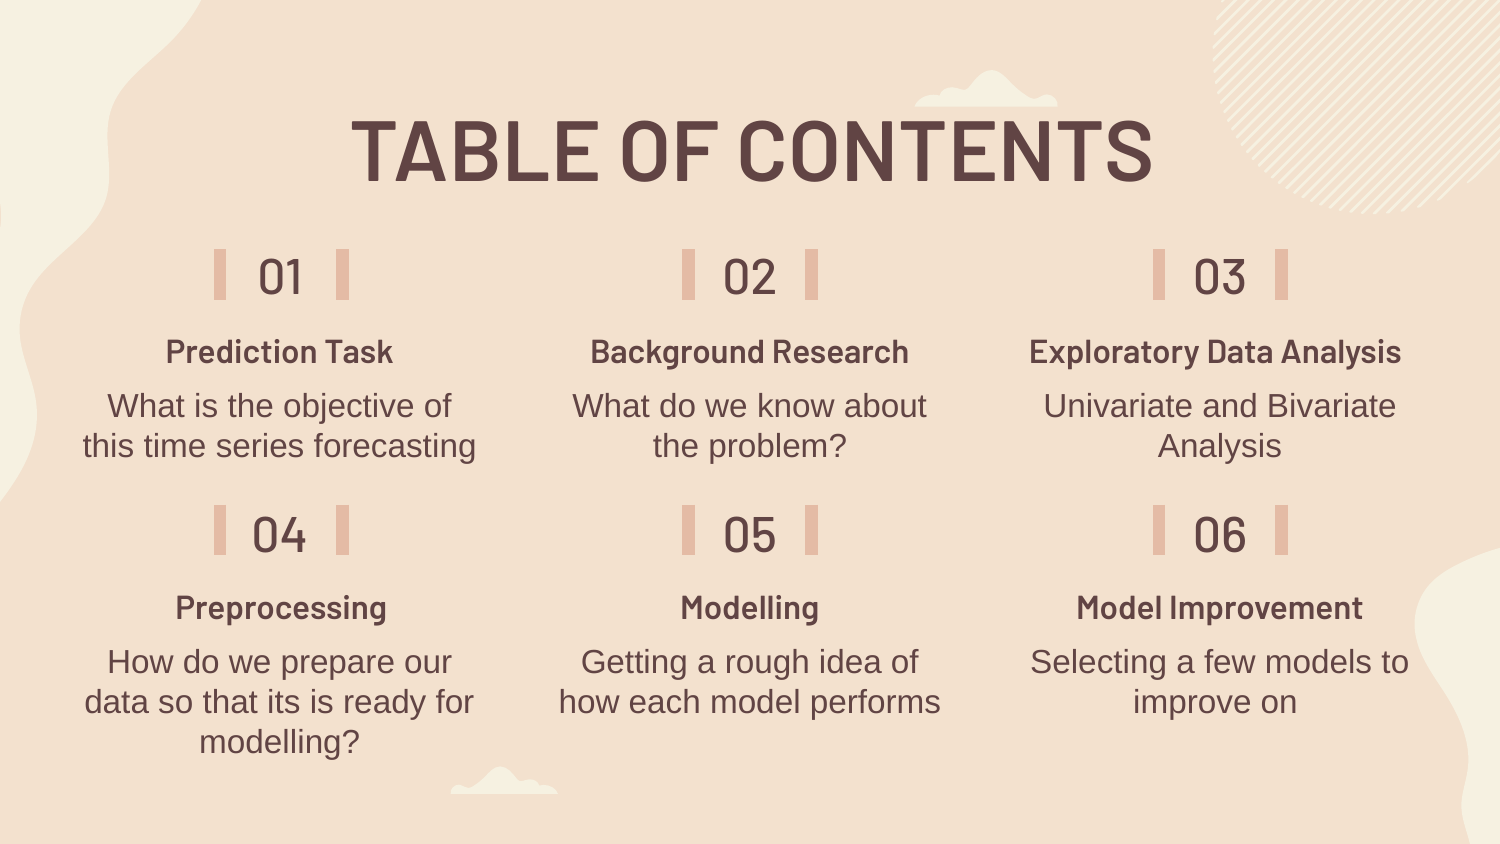

TABLE OF CONTENTS
# 01
02
03
Prediction Task
Background Research
Exploratory Data Analysis
What is the objective of this time series forecasting
What do we know about the problem?
Univariate and Bivariate Analysis
04
05
06
Preprocessing
Modelling
Model Improvement
How do we prepare our data so that its is ready for modelling?
Getting a rough idea of how each model performs
Selecting a few models to improve on